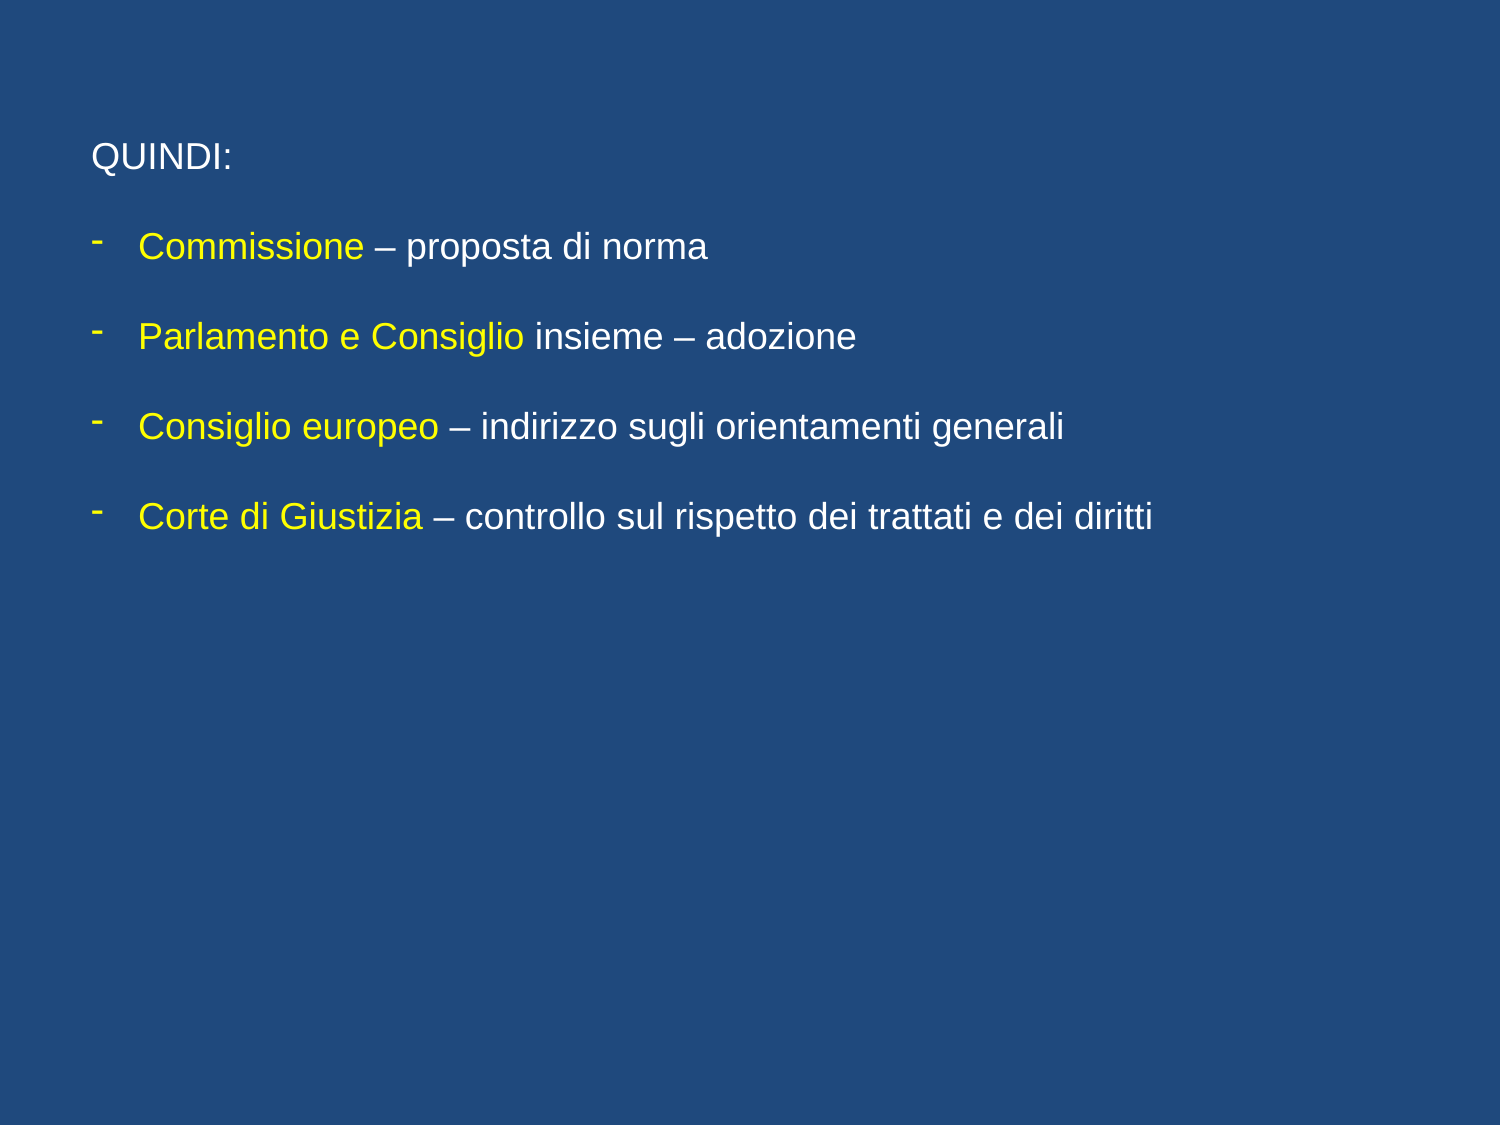

QUINDI:

Commissione – proposta di norma

Parlamento e Consiglio insieme – adozione

Consiglio europeo – indirizzo sugli orientamenti generali

Corte di Giustizia – controllo sul rispetto dei trattati e dei diritti